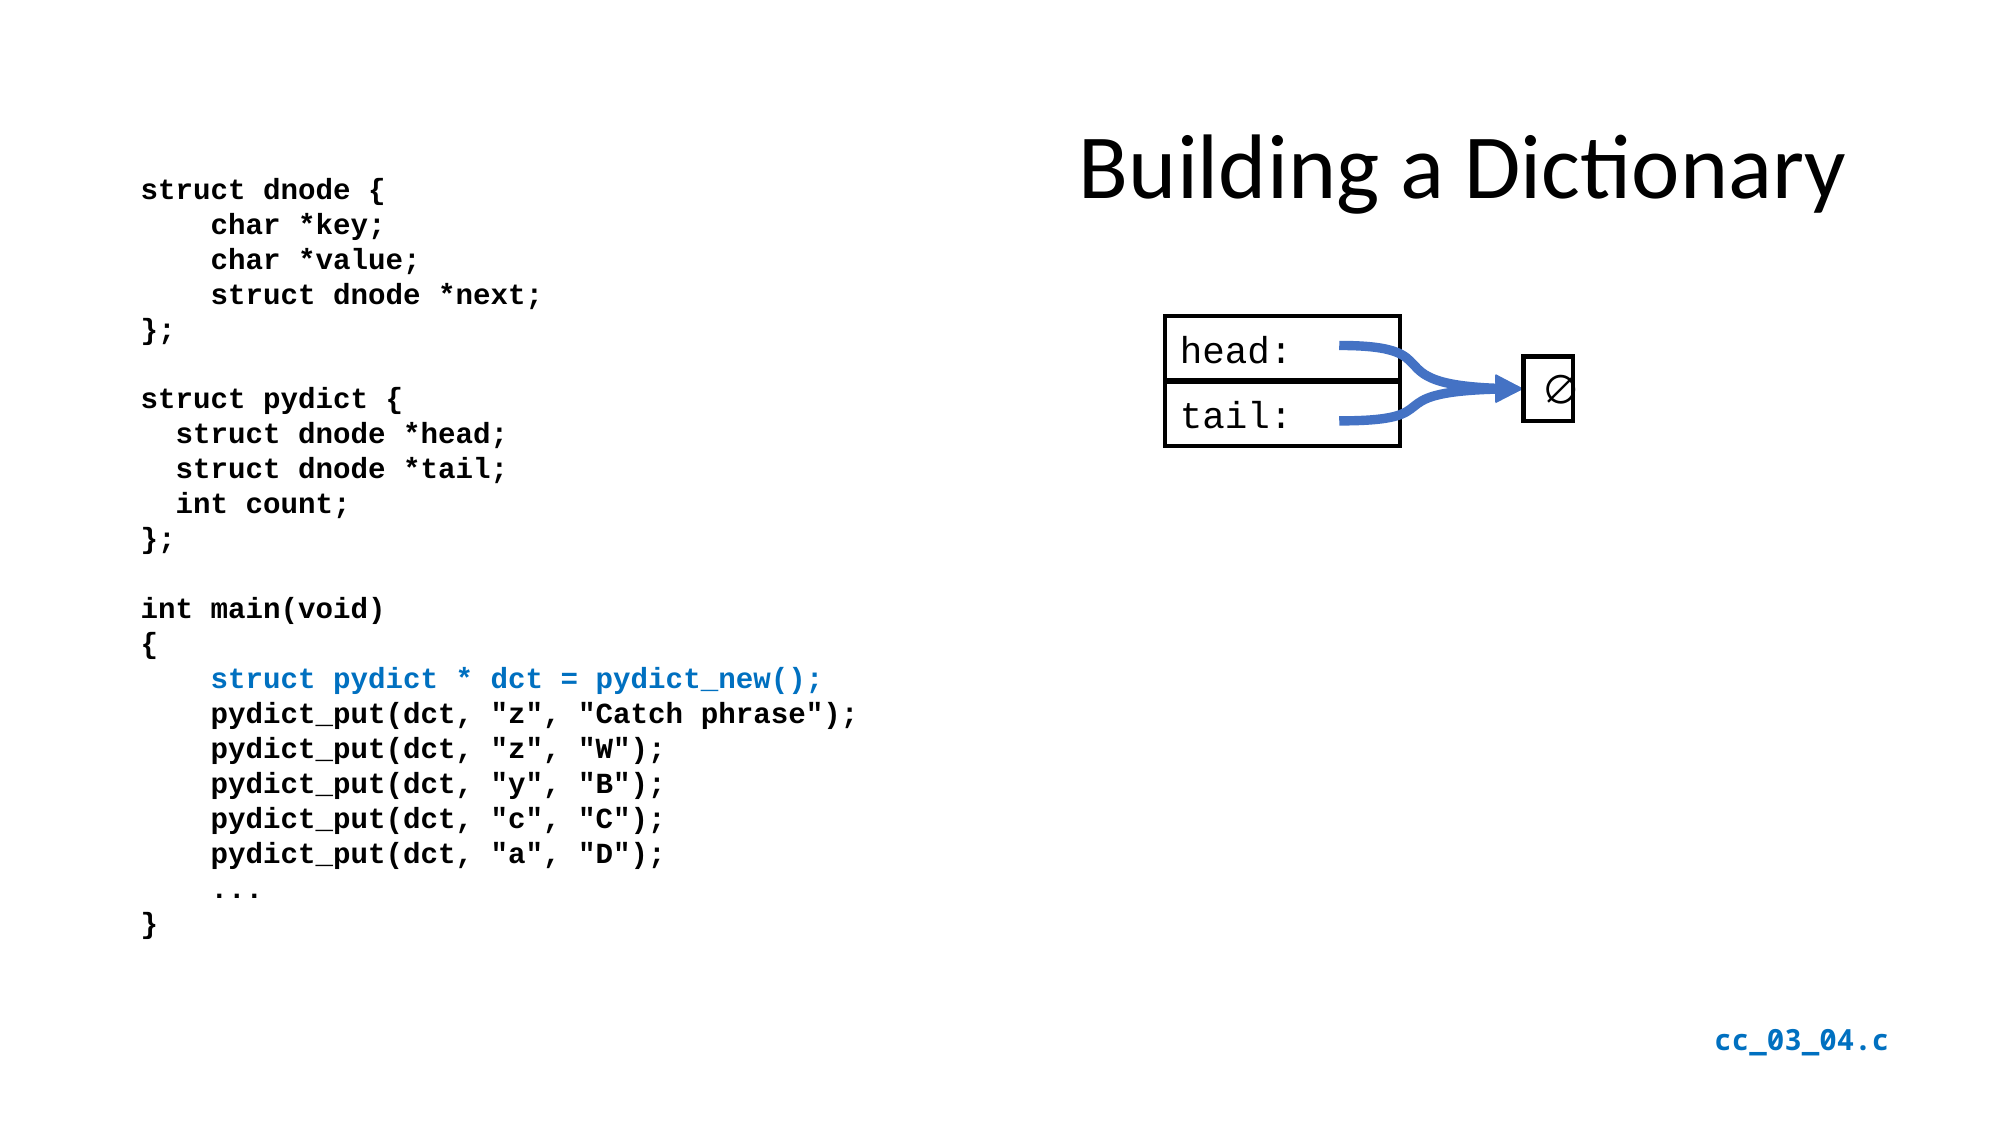

# Building a Dictionary
struct dnode {
    char *key;
    char *value;
    struct dnode *next;
};

struct pydict {
  struct dnode *head;
  struct dnode *tail;
  int count;
};

int main(void)
{
    struct pydict * dct = pydict_new();
    pydict_put(dct, "z", "Catch phrase");
    pydict_put(dct, "z", "W");
    pydict_put(dct, "y", "B");
    pydict_put(dct, "c", "C");
    pydict_put(dct, "a", "D");
    ...
}
head:
∅
tail:
cc_03_04.c